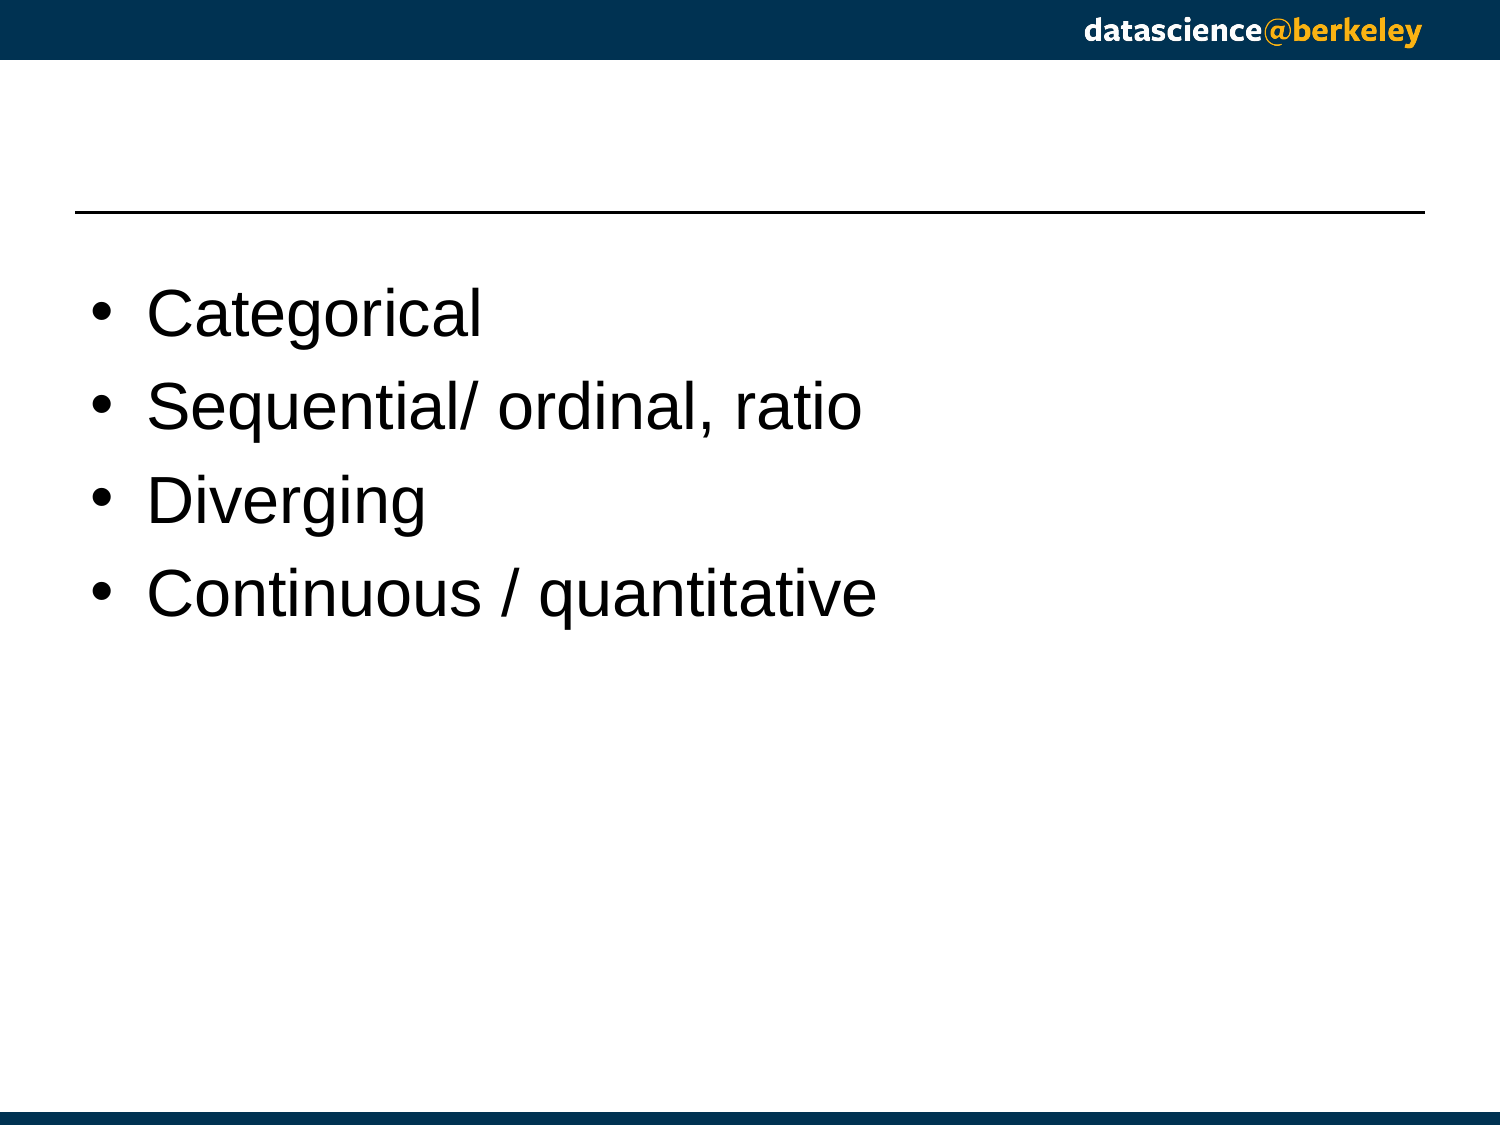

#
Categorical
Sequential/ ordinal, ratio
Diverging
Continuous / quantitative